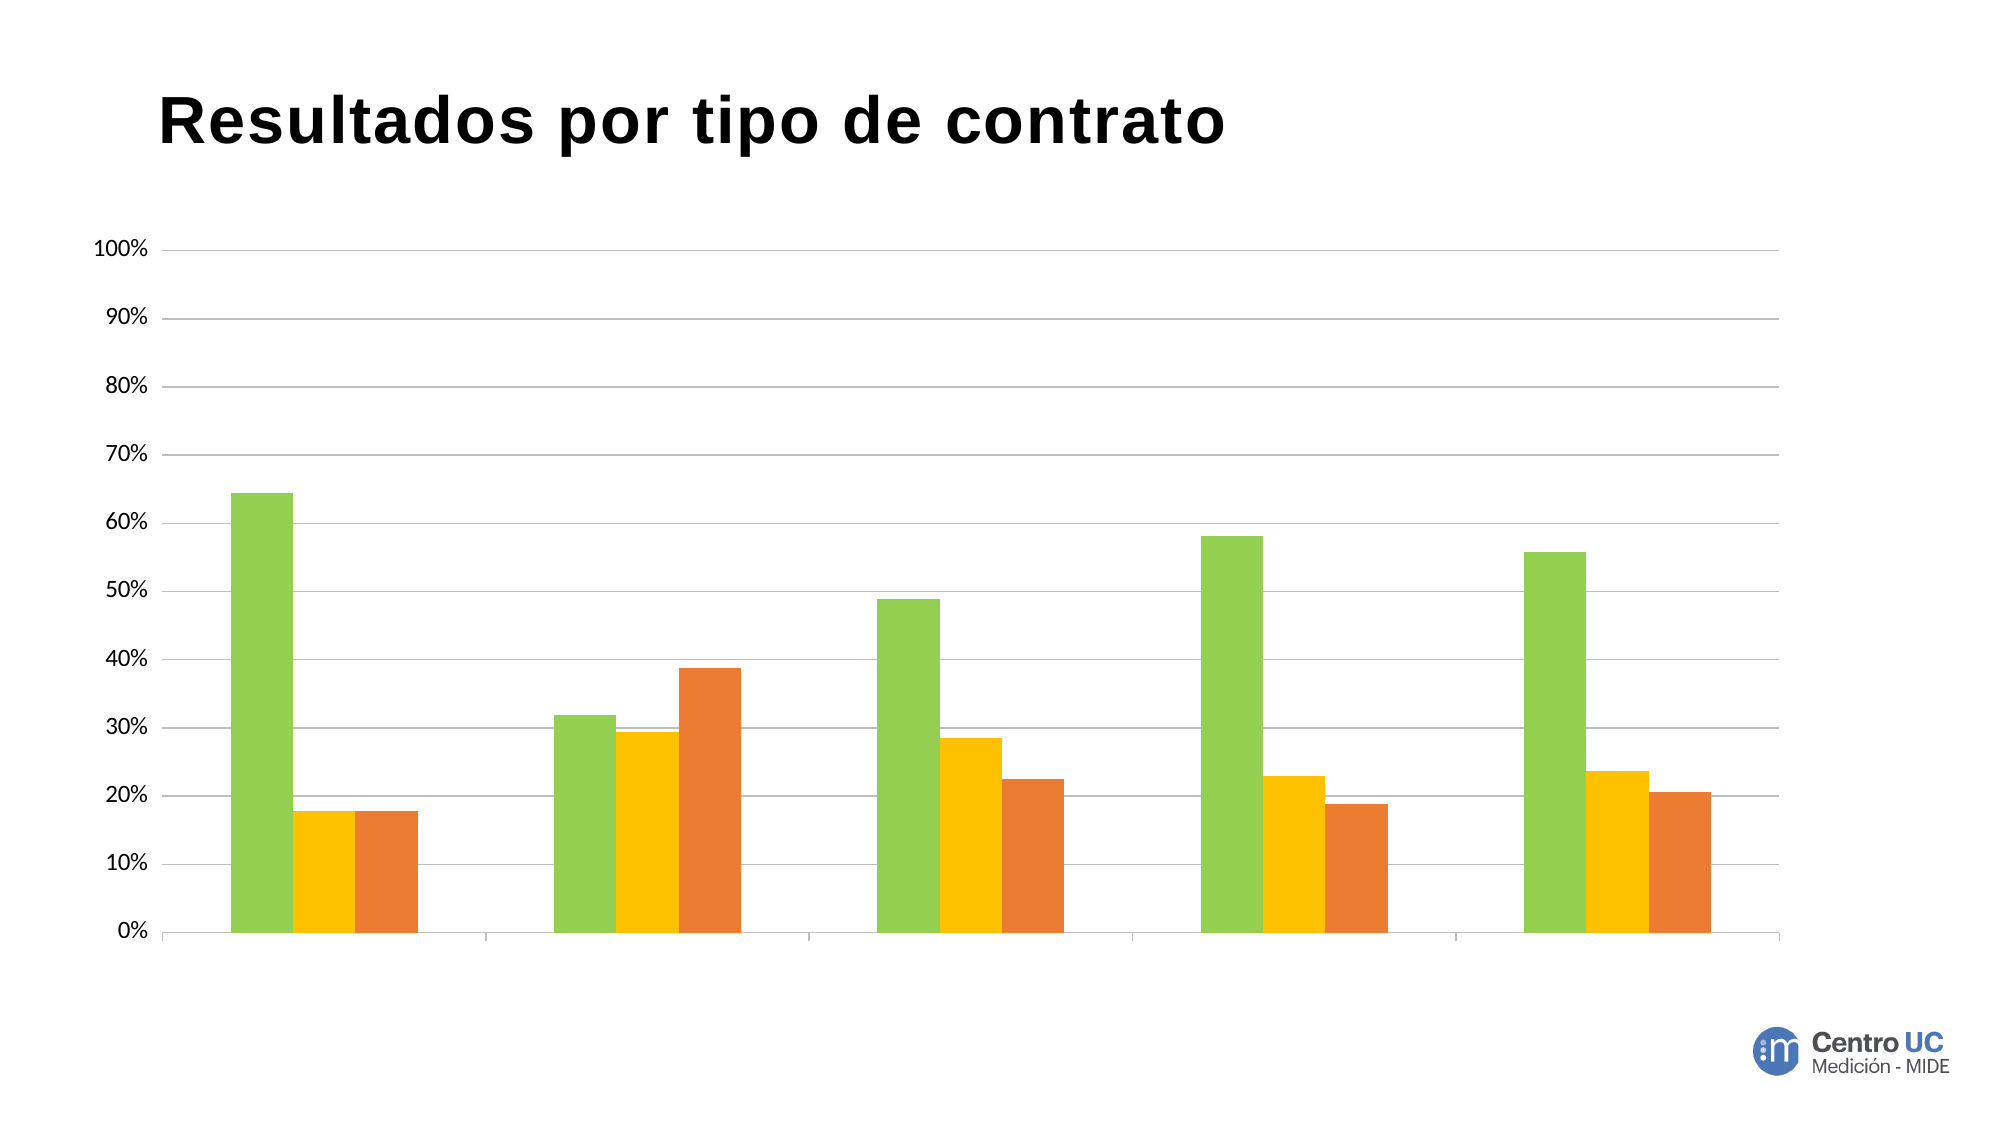

# Resultados por tipo de contrato

### Chart

| Category | Apreciación Positiva | Apreciación Neutra | Apreciación Negativa |
|---|---|---|---|
| Contrata | 0.6441644164416441 | 0.1776177617761776 | 0.1782178217821782 |
| Honorarios | 0.31875 | 0.29375 | 0.3875 |
| Indefinido Educación | 0.4894278606965174 | 0.2857587064676617 | 0.2248134328358209 |
| Plazo Fijo | 0.5821428571428572 | 0.22916666666666666 | 0.1886904761904762 |
| Titular | 0.5580503833515882 | 0.23630887185104052 | 0.2056407447973713 |